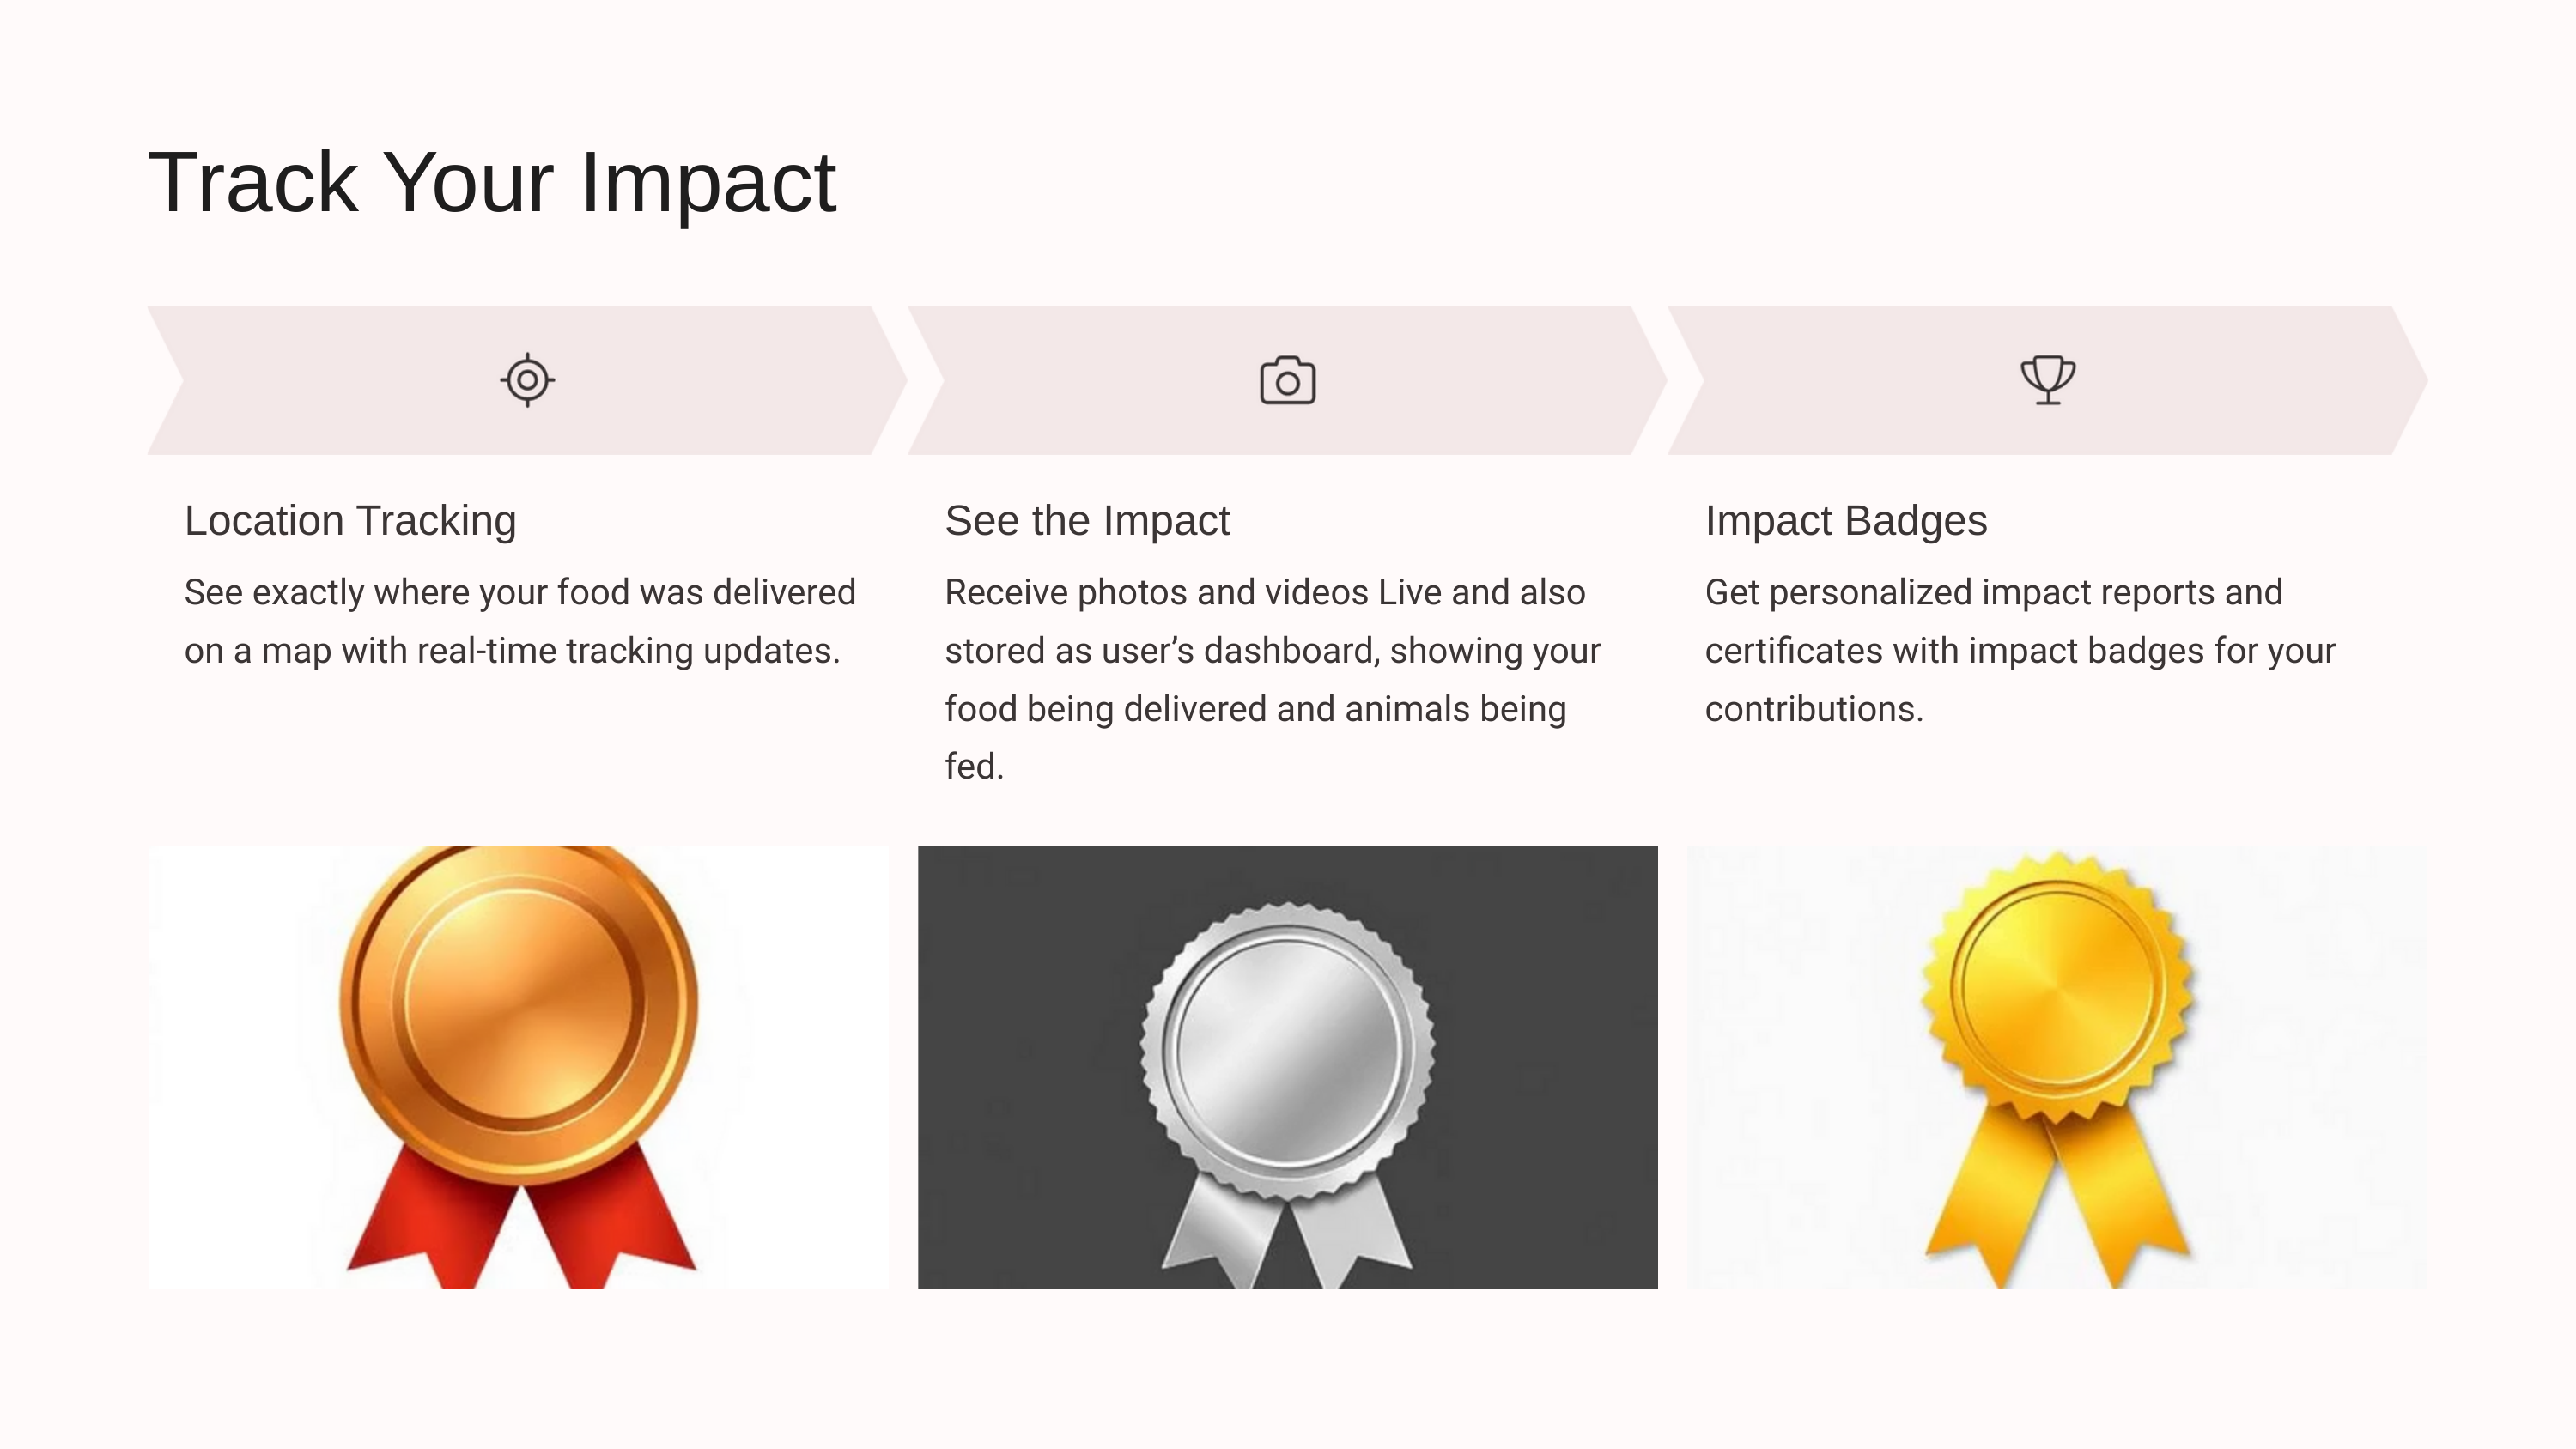

Track Your Impact

Location Tracking
See the Impact
Impact Badges
See exactly where your food was delivered on a map with real-time tracking updates.
Receive photos and videos Live and also stored as user’s dashboard, showing your food being delivered and animals being fed.
Get personalized impact reports and certificates with impact badges for your contributions.